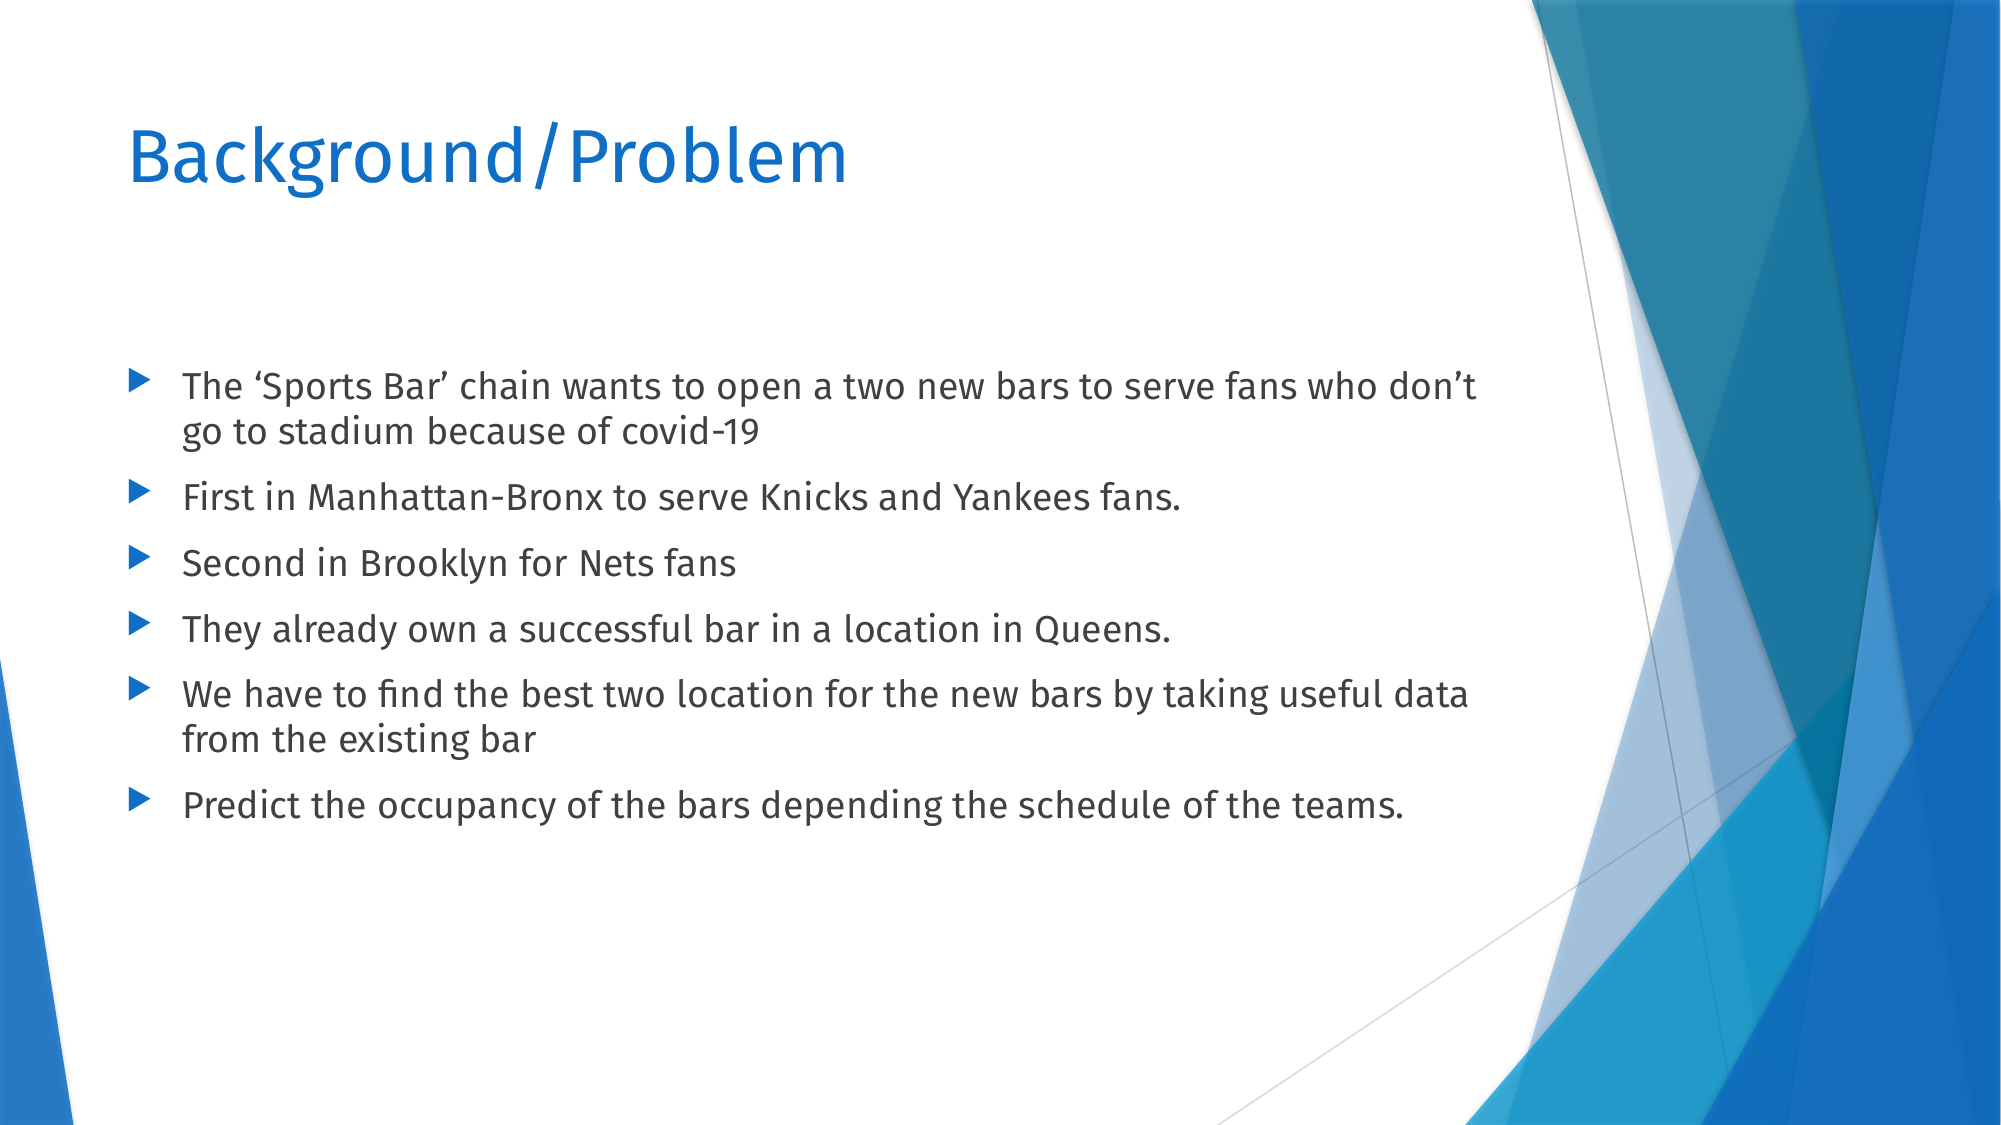

# Background/Problem
The ‘Sports Bar’ chain wants to open a two new bars to serve fans who don’t go to stadium because of covid-19
First in Manhattan-Bronx to serve Knicks and Yankees fans.
Second in Brooklyn for Nets fans
They already own a successful bar in a location in Queens.
We have to find the best two location for the new bars by taking useful data from the existing bar
Predict the occupancy of the bars depending the schedule of the teams.